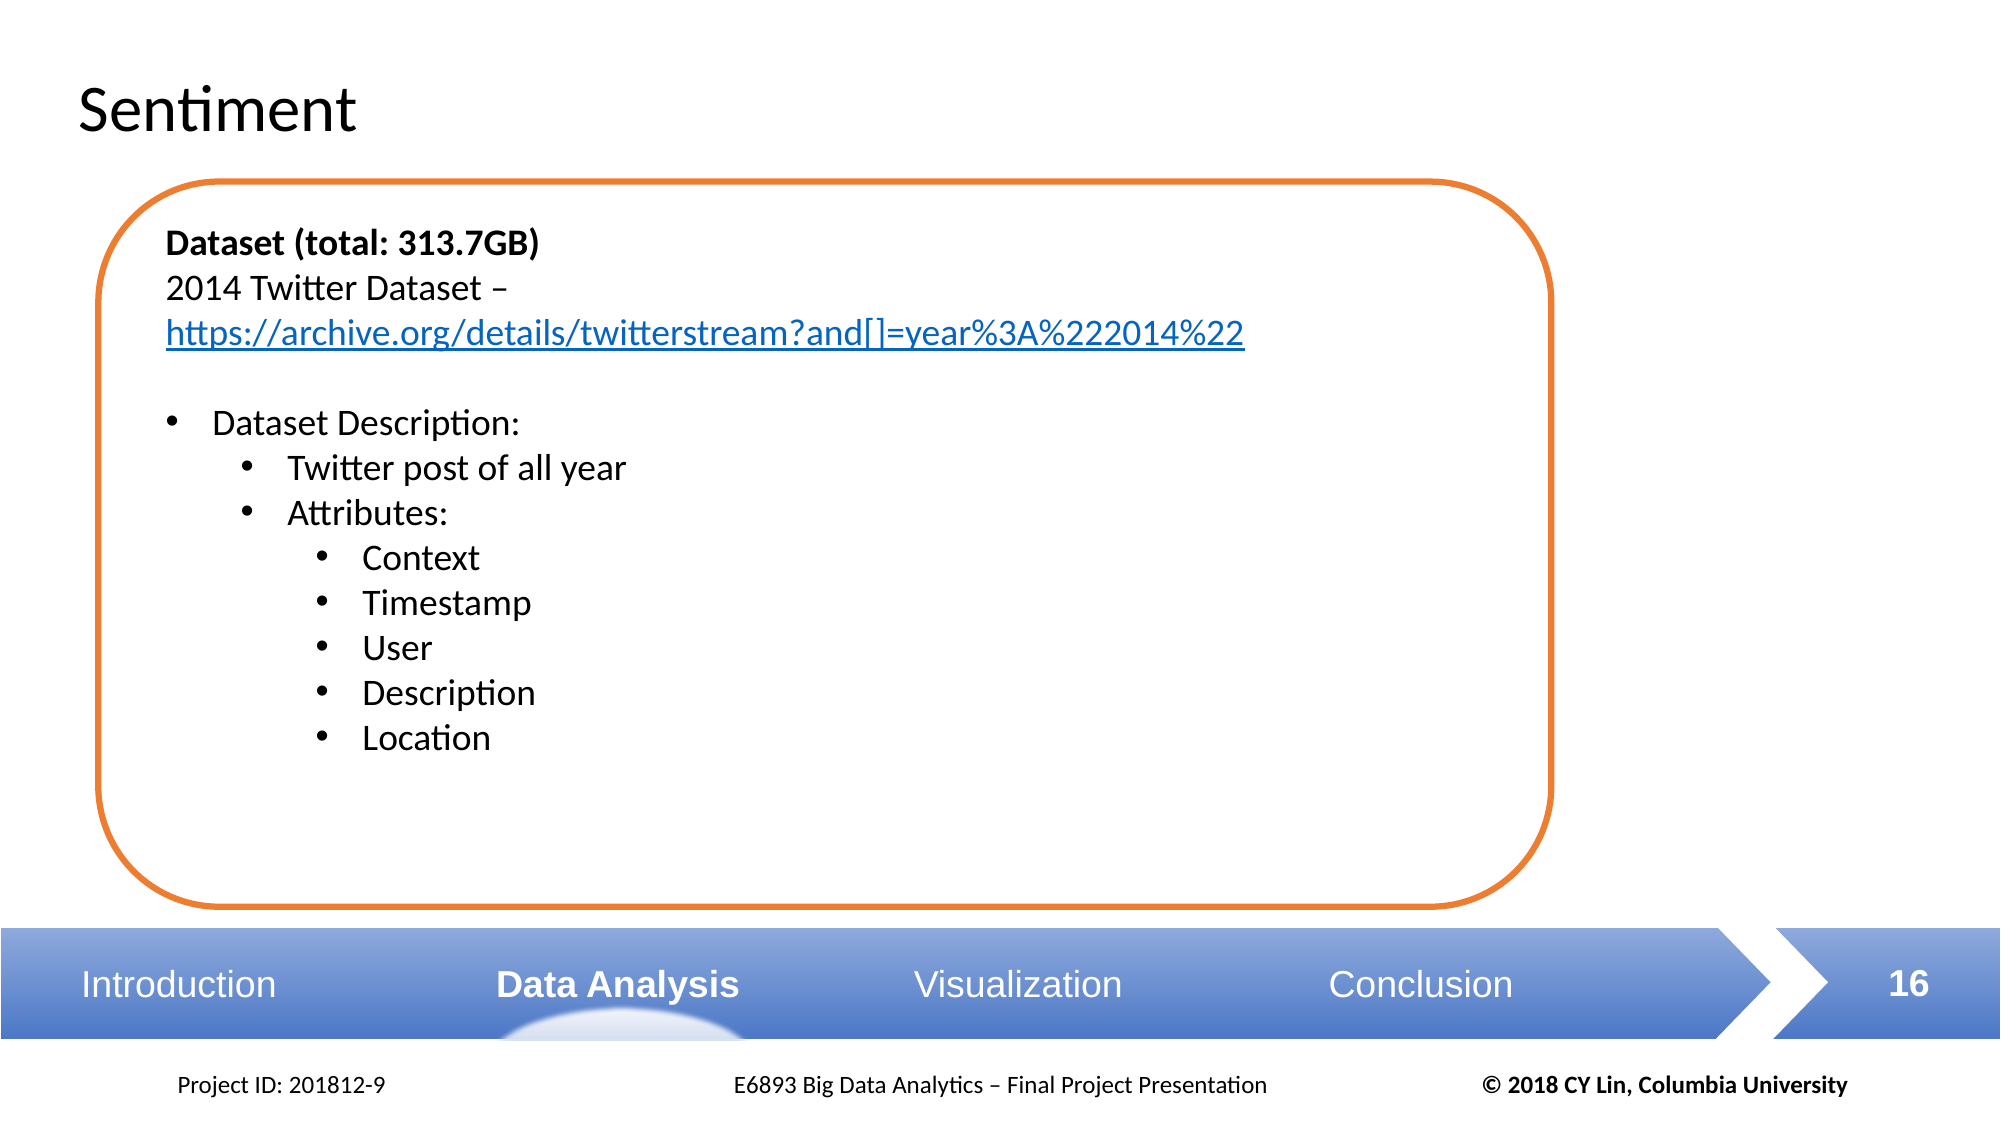

# Sentiment

Dataset (total: 313.7GB)
2014 Twitter Dataset – https://archive.org/details/twitterstream?and[]=year%3A%222014%22

Dataset Description:
Twitter post of all year
Attributes:
Context
Timestamp
User
Description
Location